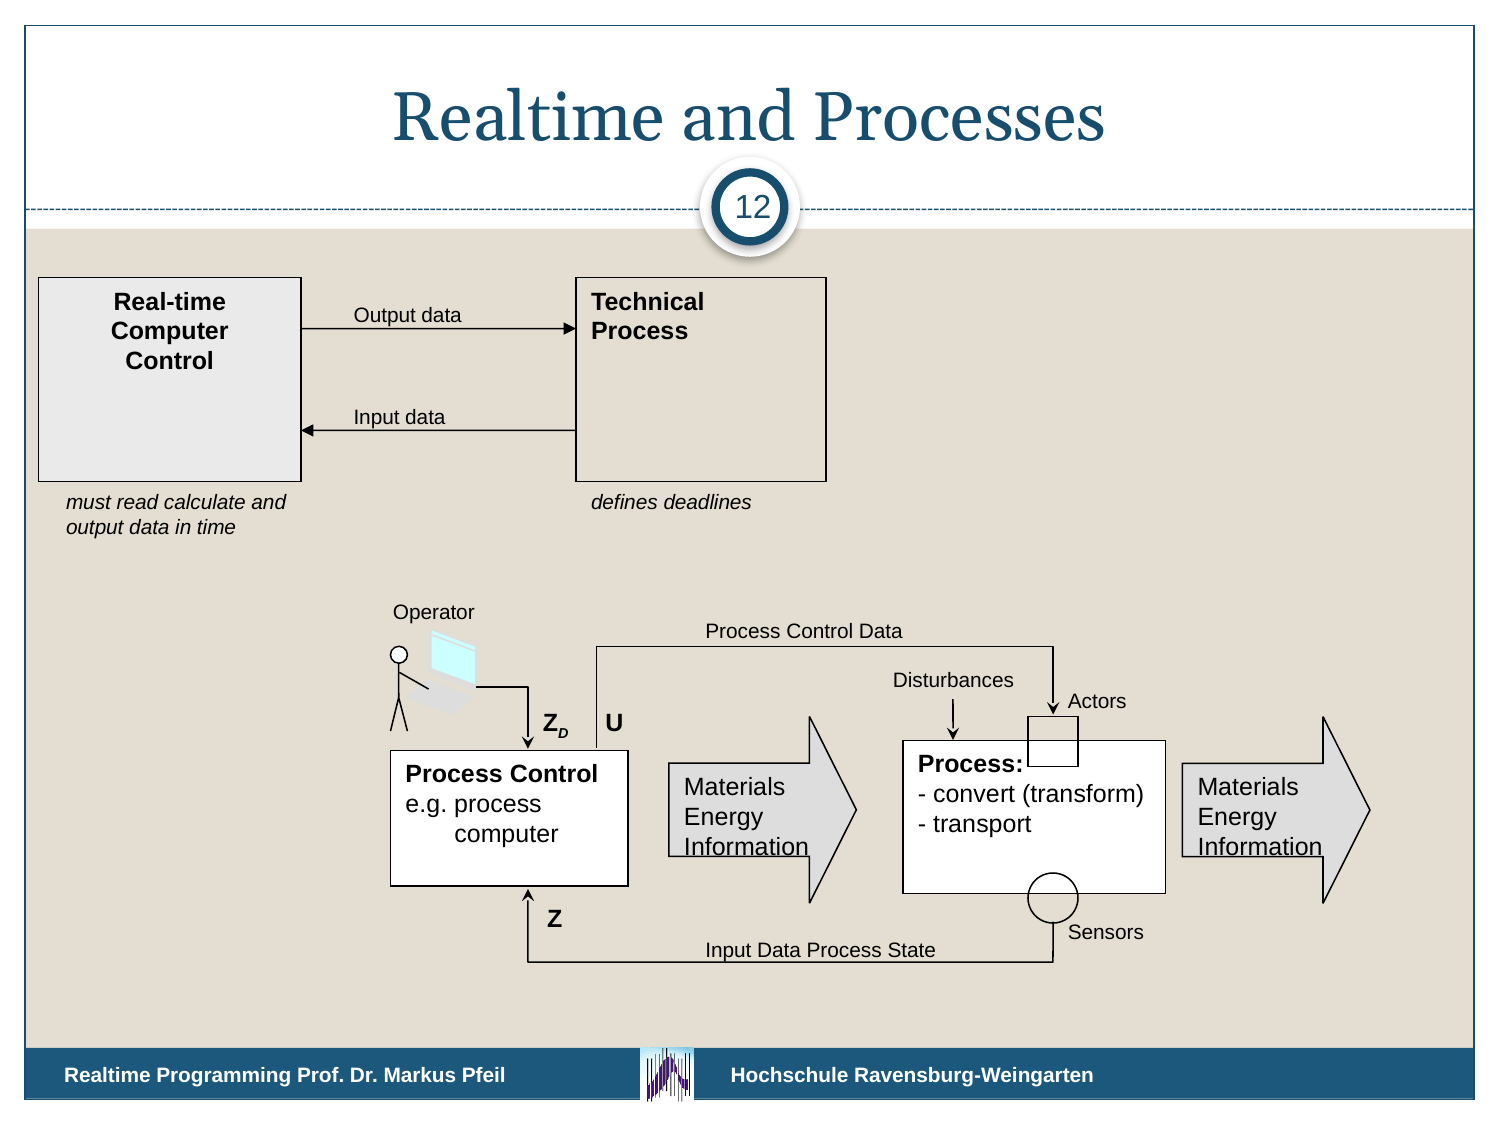

# Realtime and Processes

12

Real-time
Computer
Control
Technical  Process

Output data

Input data

must read calculate and output data in time
defines deadlines

Operator
Process Control Data

Disturbances
Actors

ZD
U

Materials
Energy
Information

Materials
Energy
Information

Process:
- convert (transform)
- transport

Process Control
e.g. process
       computer

Z
Sensors
Input Data Process State
Realtime Programming Prof. Dr. Markus Pfeil